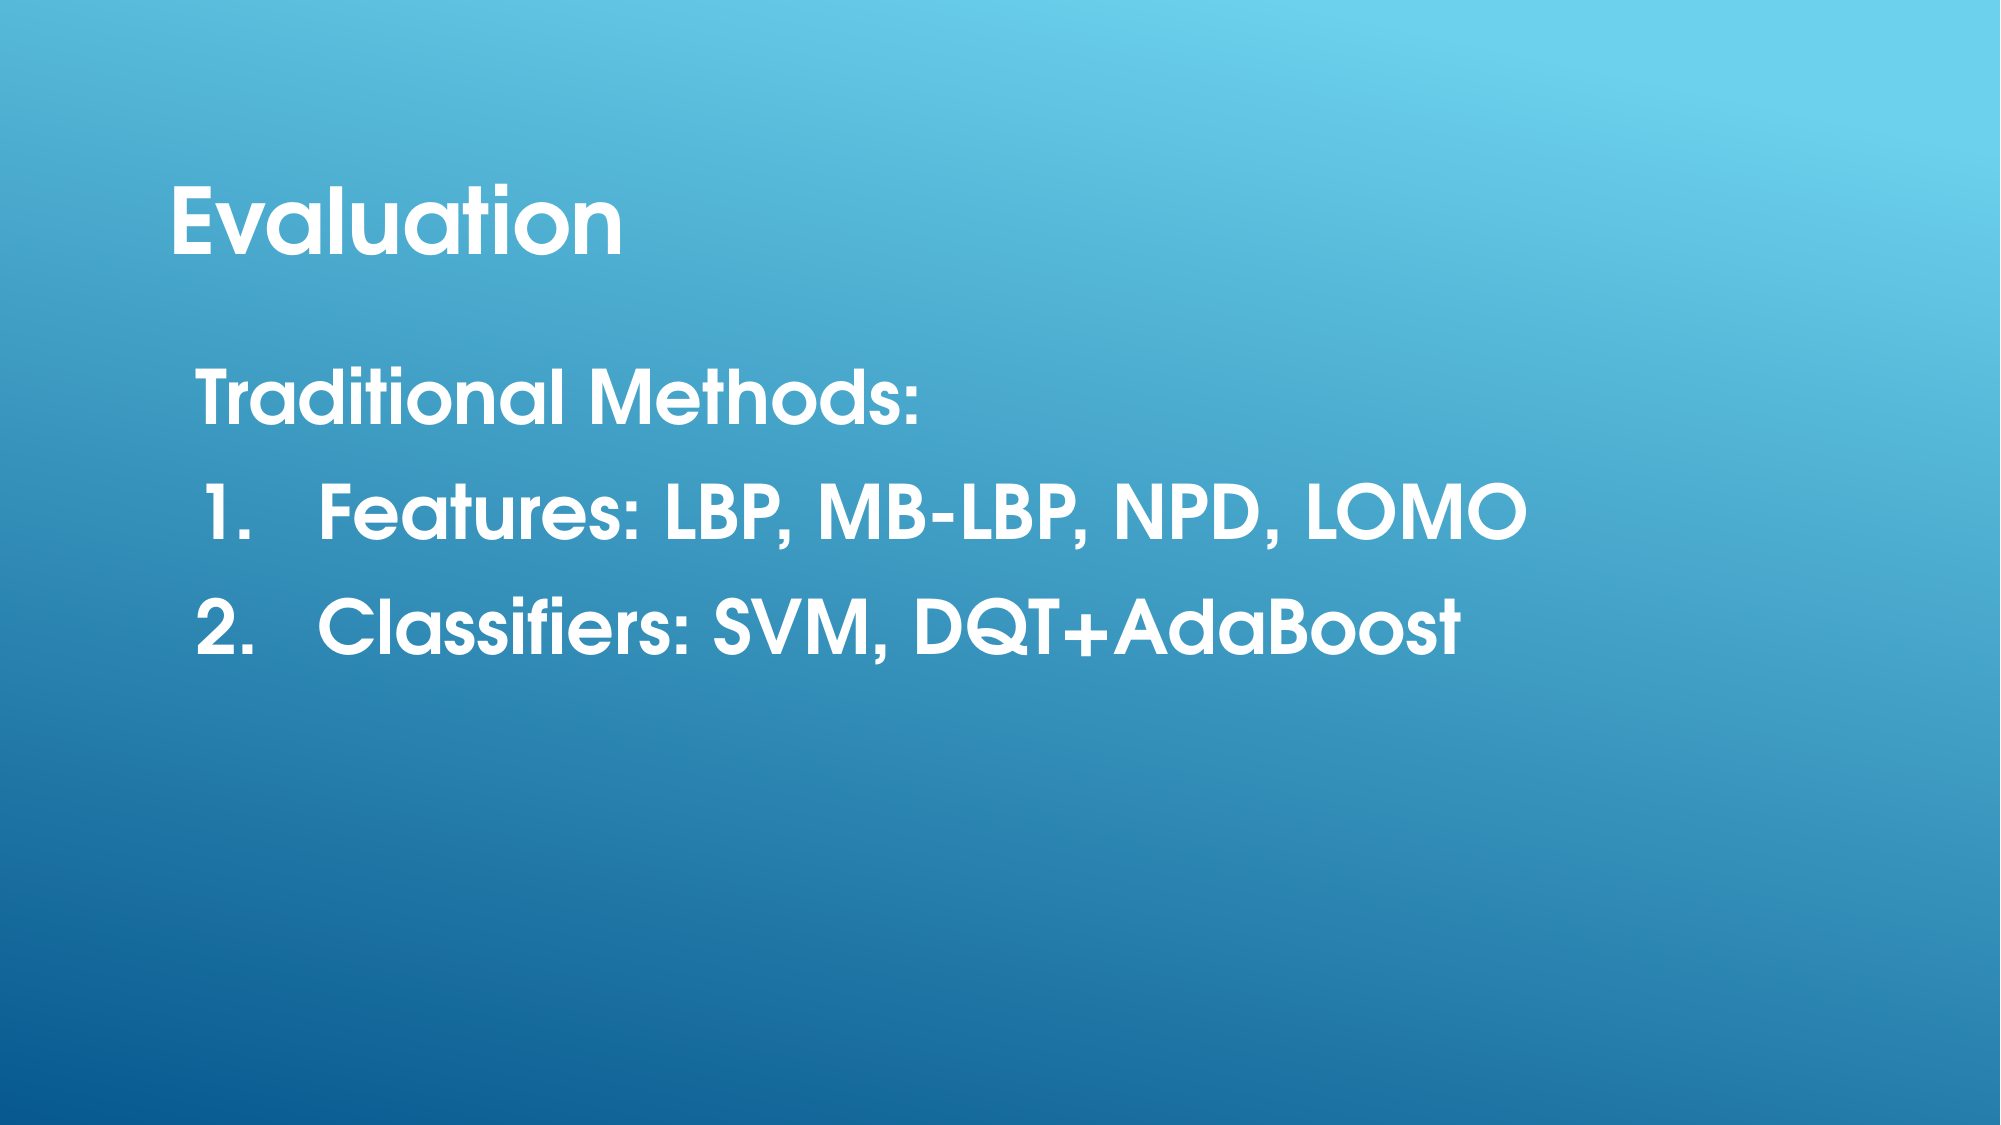

Evaluation
Traditional Methods:
Features: LBP, MB-LBP, NPD, LOMO
Classifiers: SVM, DQT+AdaBoost